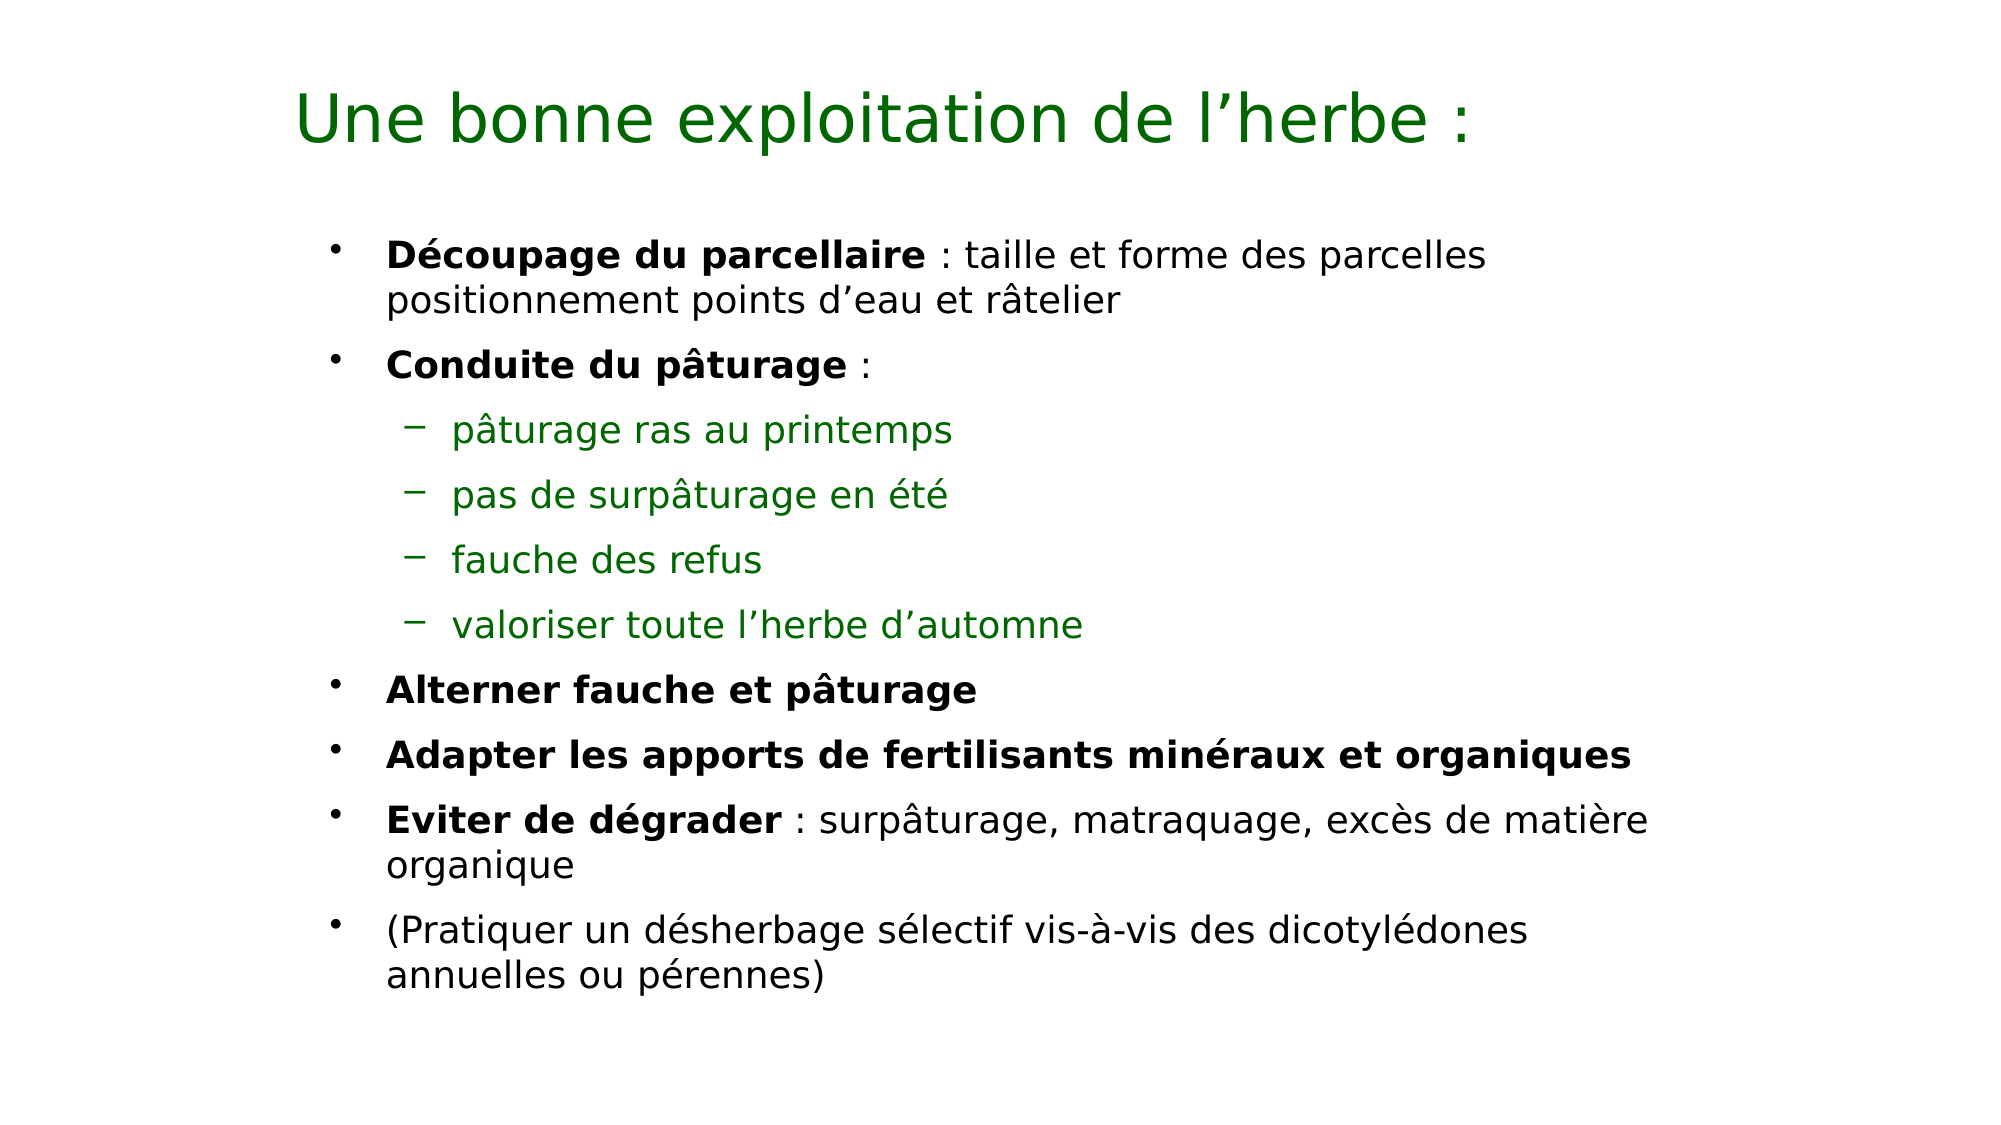

Une bonne exploitation de l’herbe :
Découpage du parcellaire : taille et forme des parcelles positionnement points d’eau et râtelier
Conduite du pâturage :
pâturage ras au printemps
pas de surpâturage en été
fauche des refus
valoriser toute l’herbe d’automne
Alterner fauche et pâturage
Adapter les apports de fertilisants minéraux et organiques
Eviter de dégrader : surpâturage, matraquage, excès de matière organique
(Pratiquer un désherbage sélectif vis-à-vis des dicotylédones annuelles ou pérennes)